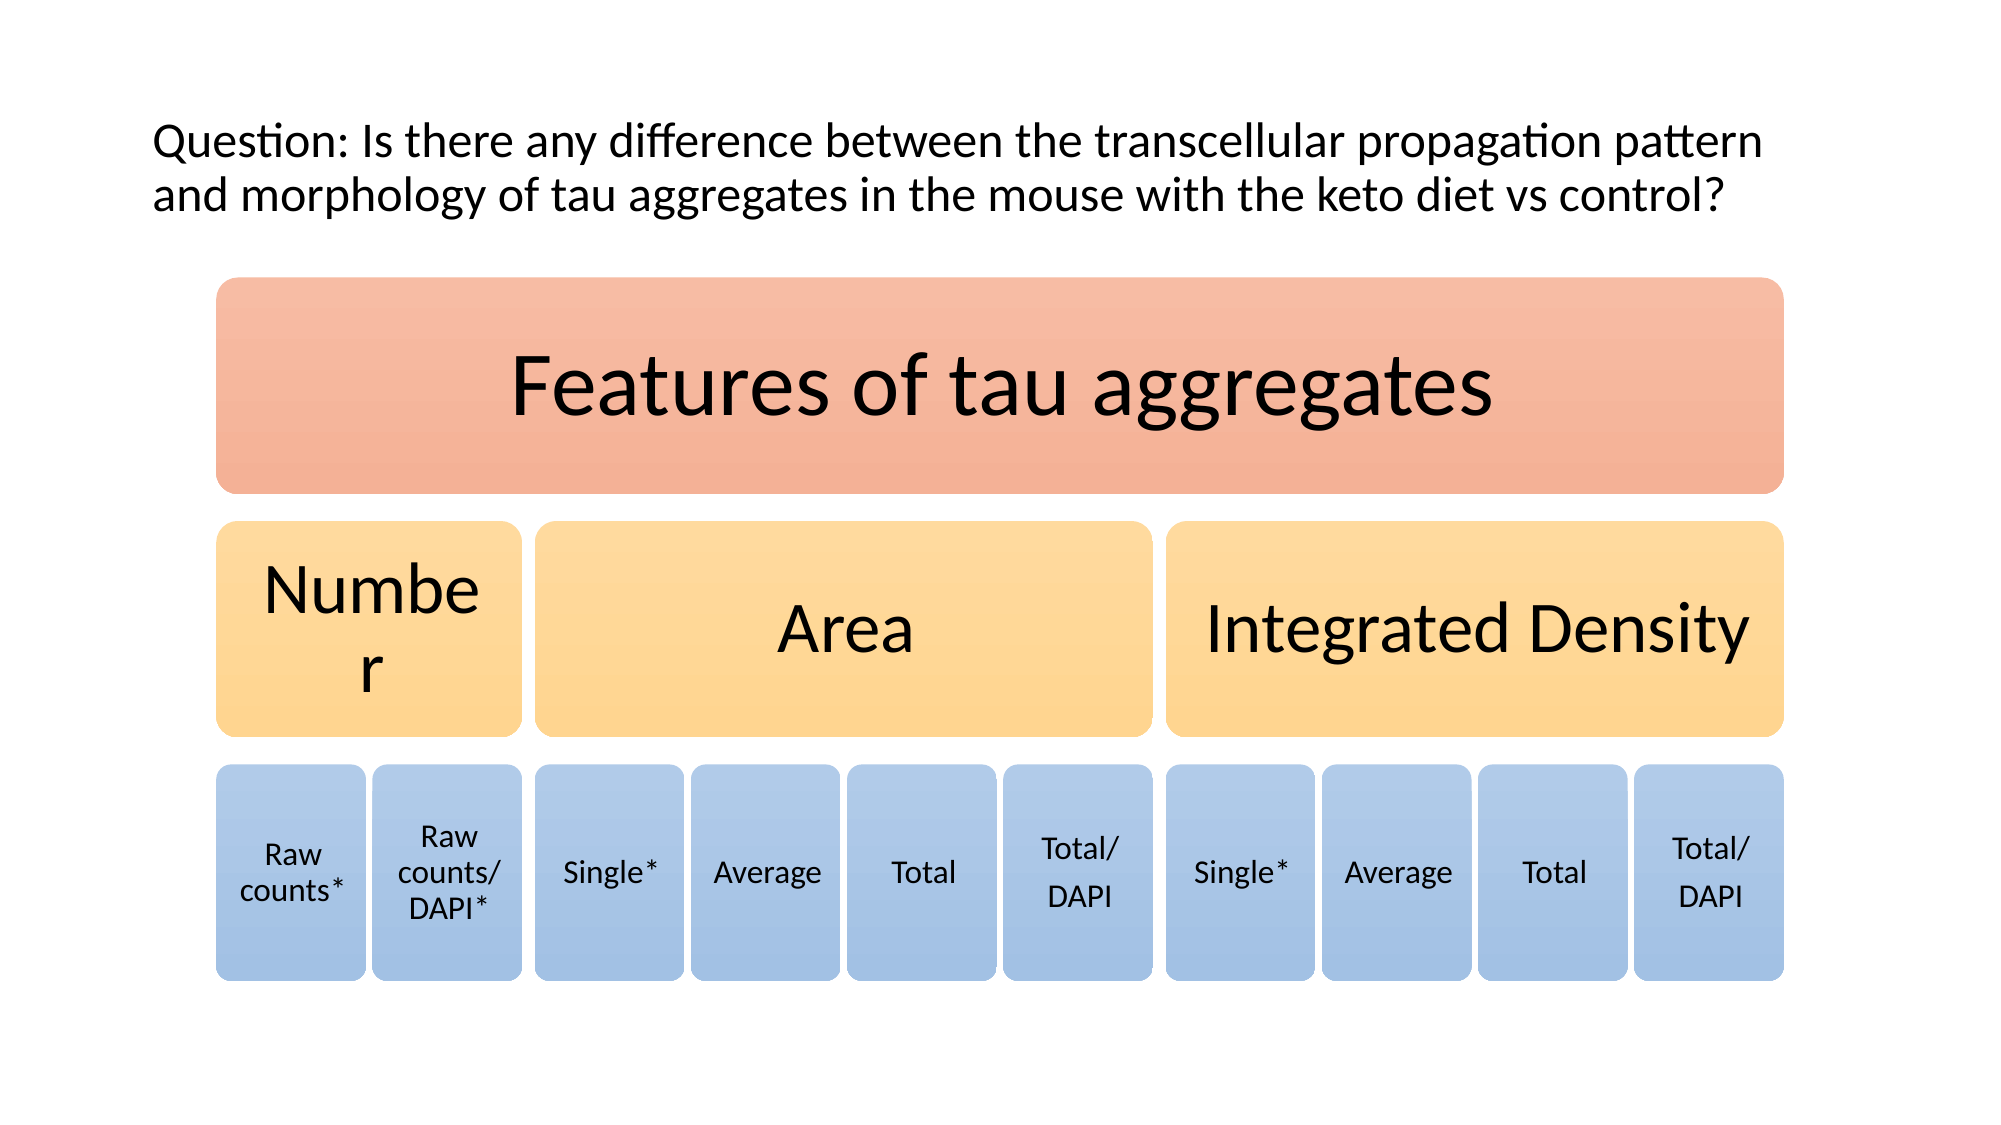

# Question: Is there any difference between the transcellular propagation pattern and morphology of tau aggregates in the mouse with the keto diet vs control?
Features of tau aggregates
Number
Raw counts*
Raw counts/DAPI*
Area
Single*
Average
Total
Total/
DAPI
Integrated Density
Single*
Average
Total
Total/
DAPI